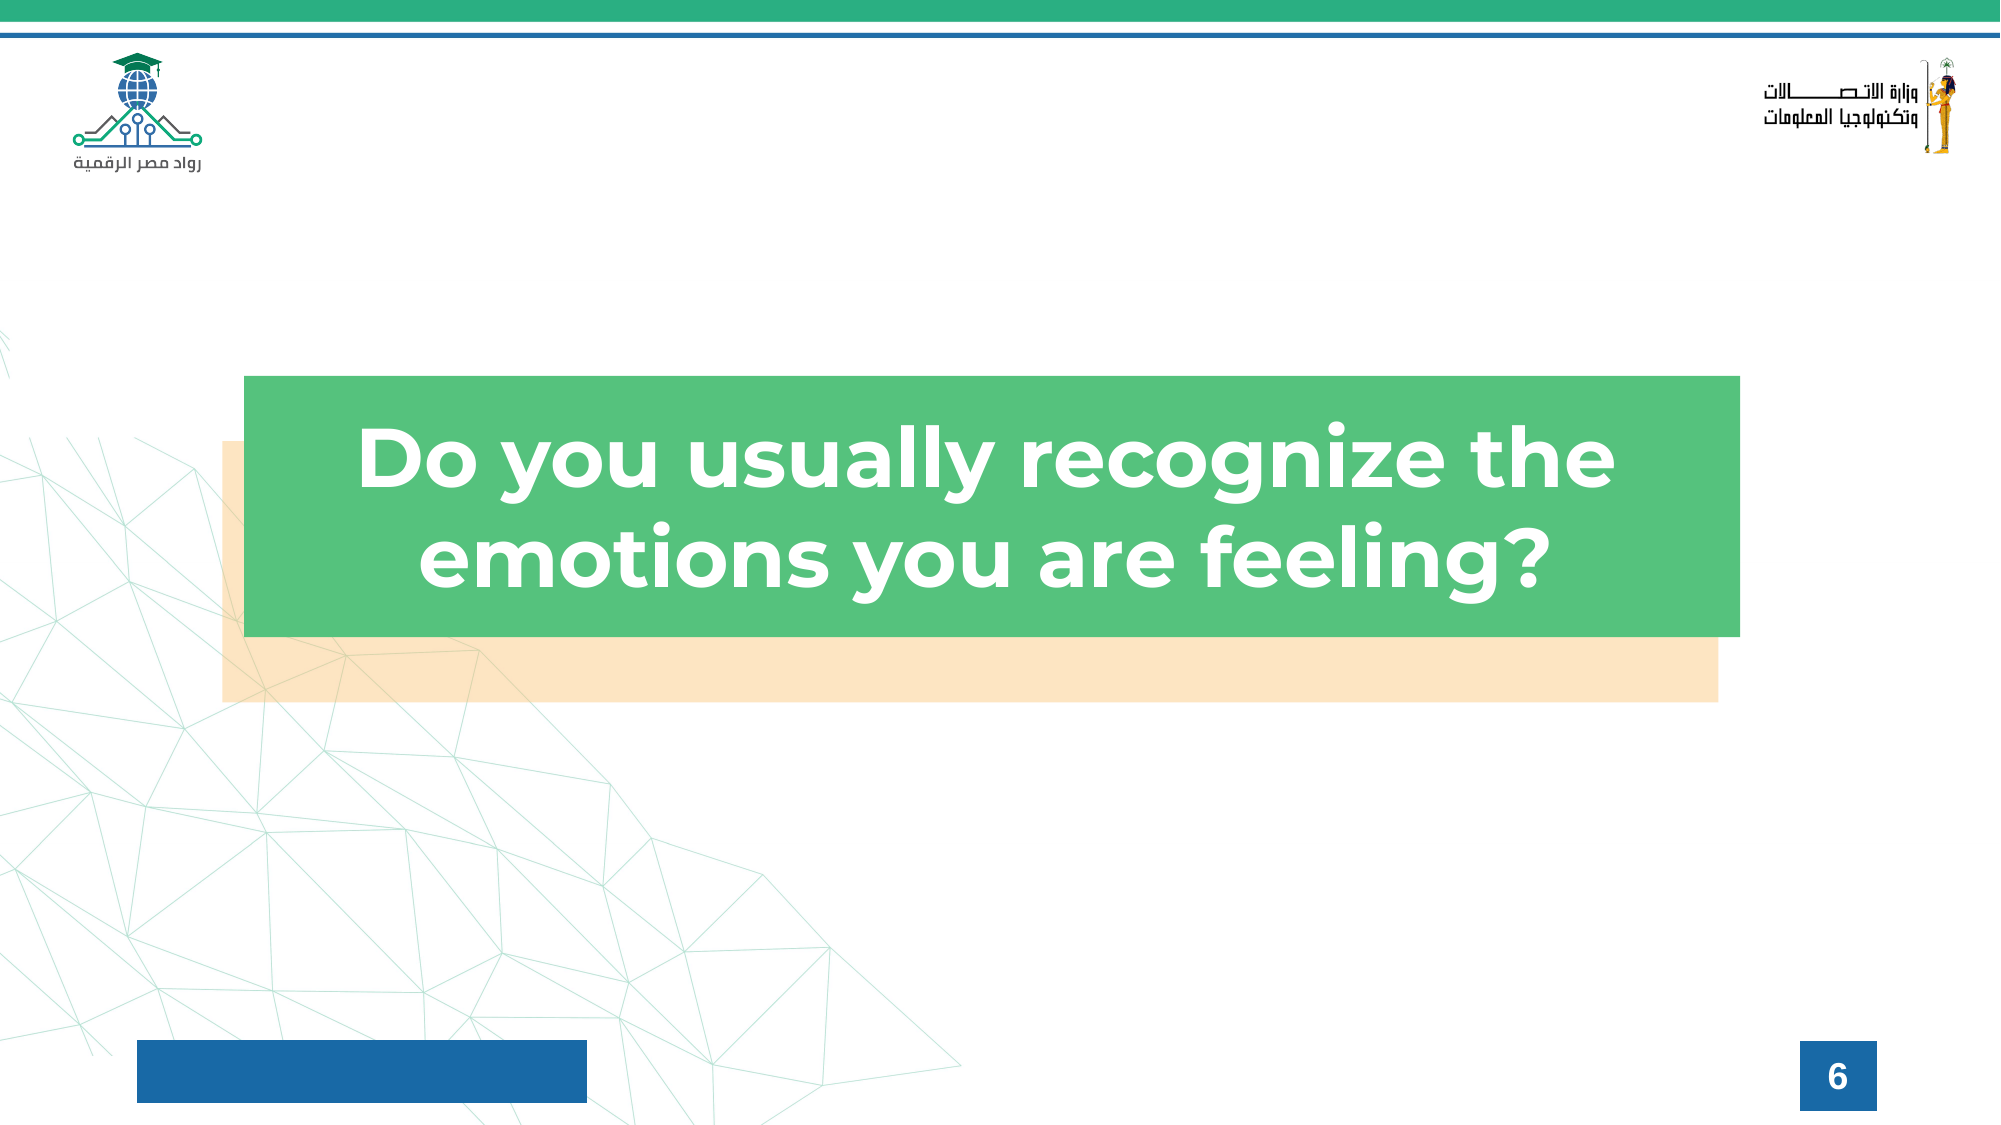

Do you usually recognize the emotions you are feeling?
6